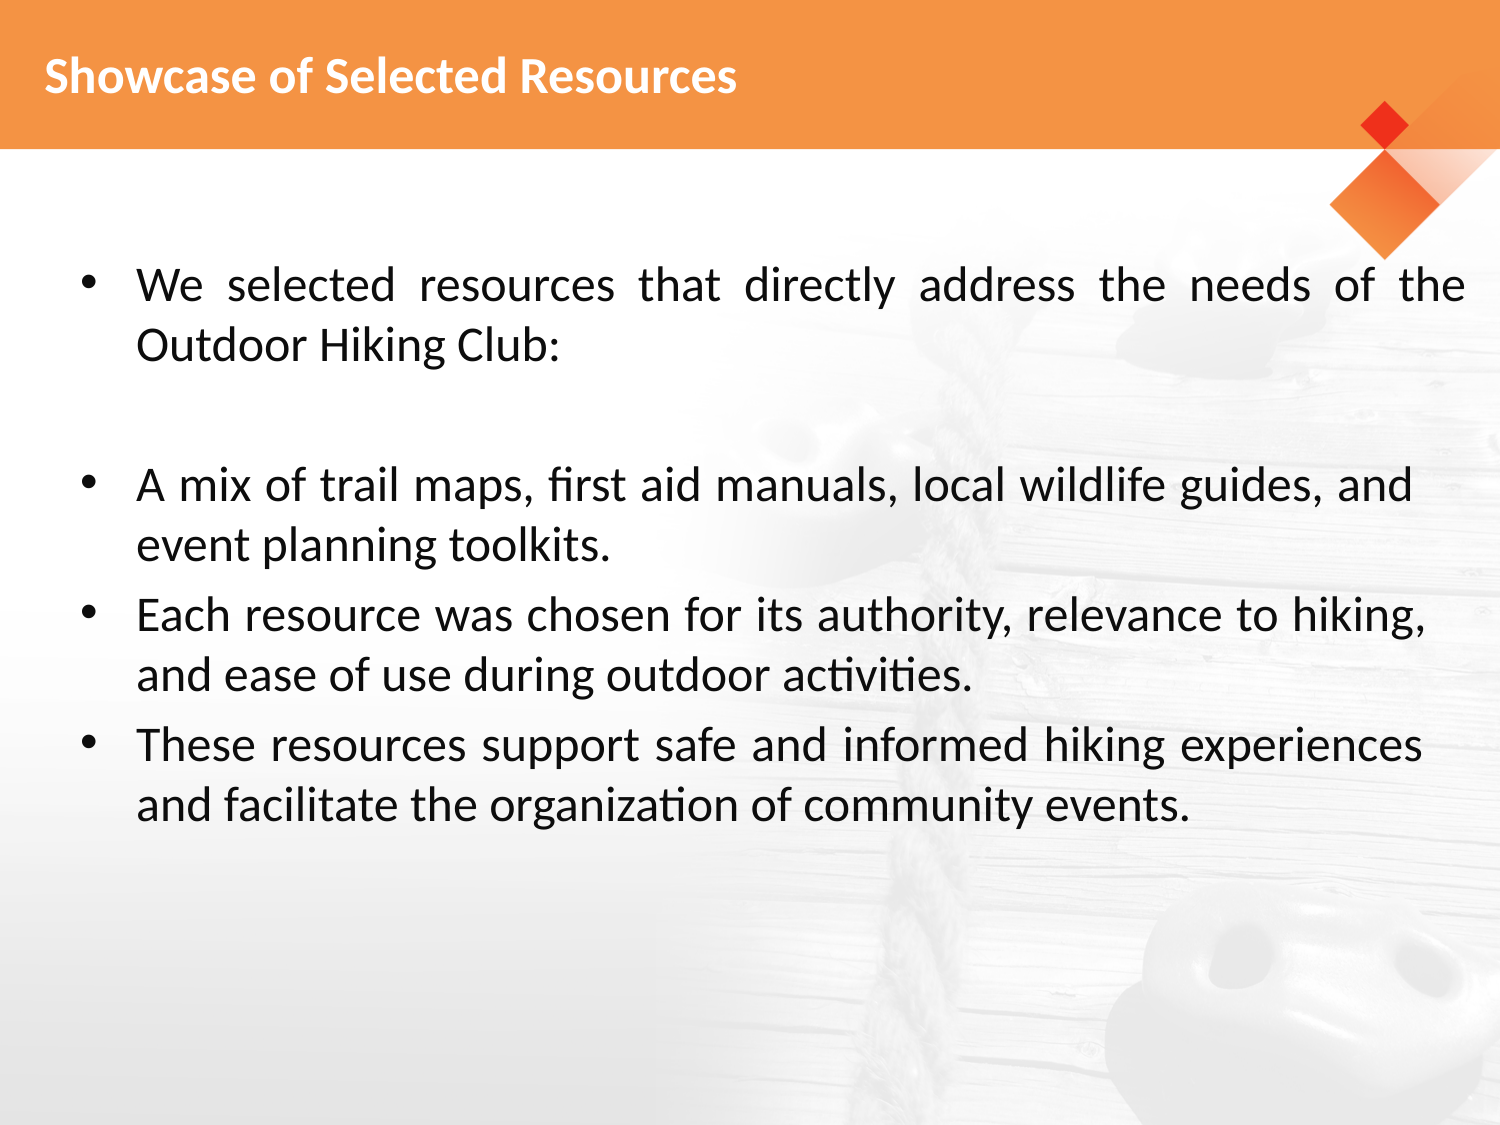

# Showcase of Selected Resources
We selected resources that directly address the needs of the Outdoor Hiking Club:

A mix of trail maps, first aid manuals, local wildlife guides, and     event planning toolkits.
Each resource was chosen for its authority, relevance to hiking,    and ease of use during outdoor activities.
These resources support safe and informed hiking experiences    and facilitate the organization of community events.